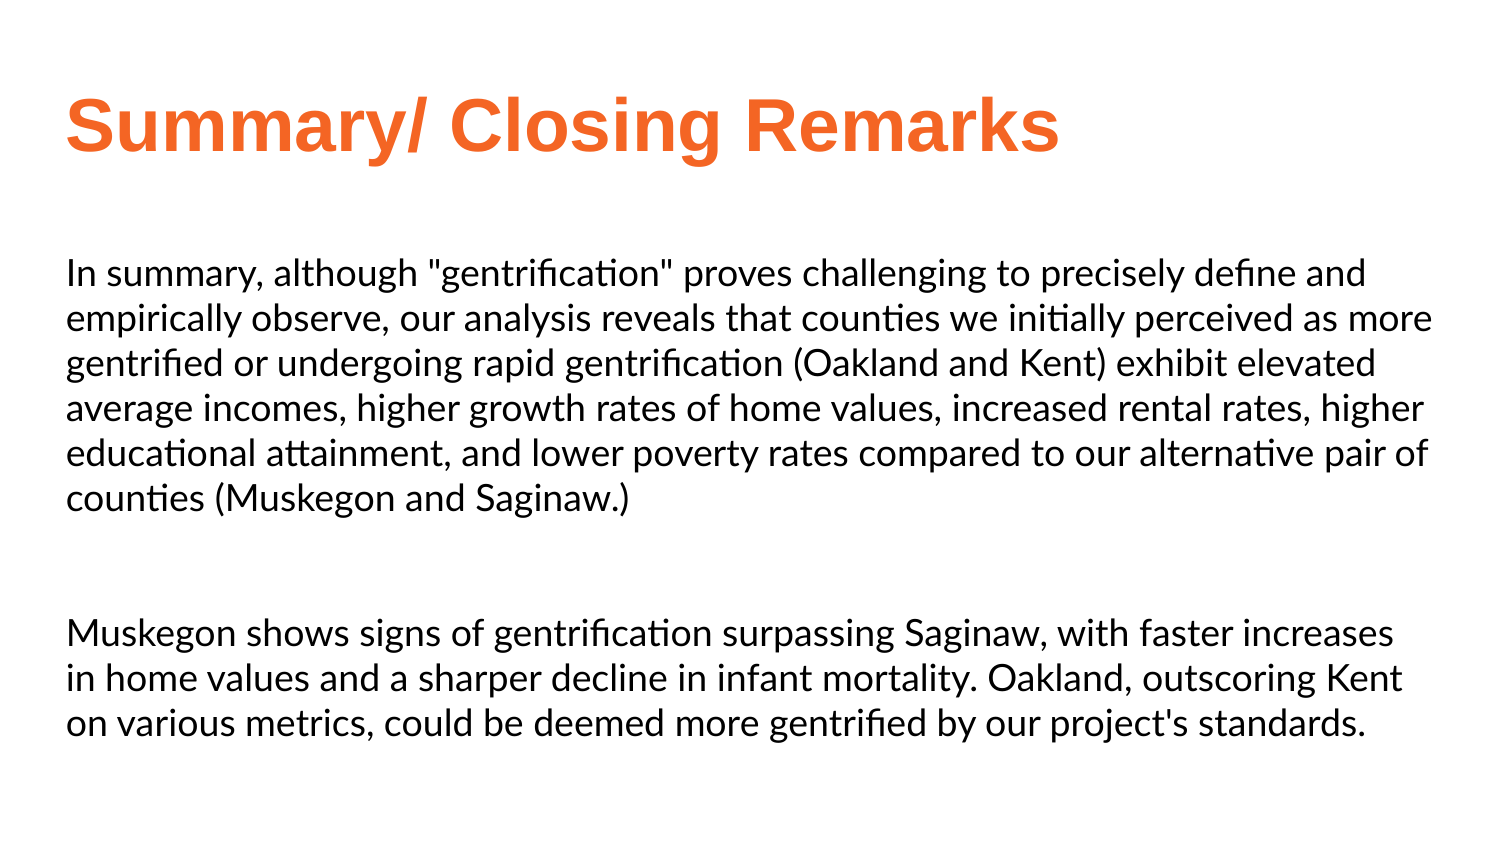

# Summary/ Closing Remarks
In summary, although "gentrification" proves challenging to precisely define and empirically observe, our analysis reveals that counties we initially perceived as more gentrified or undergoing rapid gentrification (Oakland and Kent) exhibit elevated average incomes, higher growth rates of home values, increased rental rates, higher educational attainment, and lower poverty rates compared to our alternative pair of counties (Muskegon and Saginaw.)

Muskegon shows signs of gentrification surpassing Saginaw, with faster increases in home values and a sharper decline in infant mortality. Oakland, outscoring Kent on various metrics, could be deemed more gentrified by our project's standards.